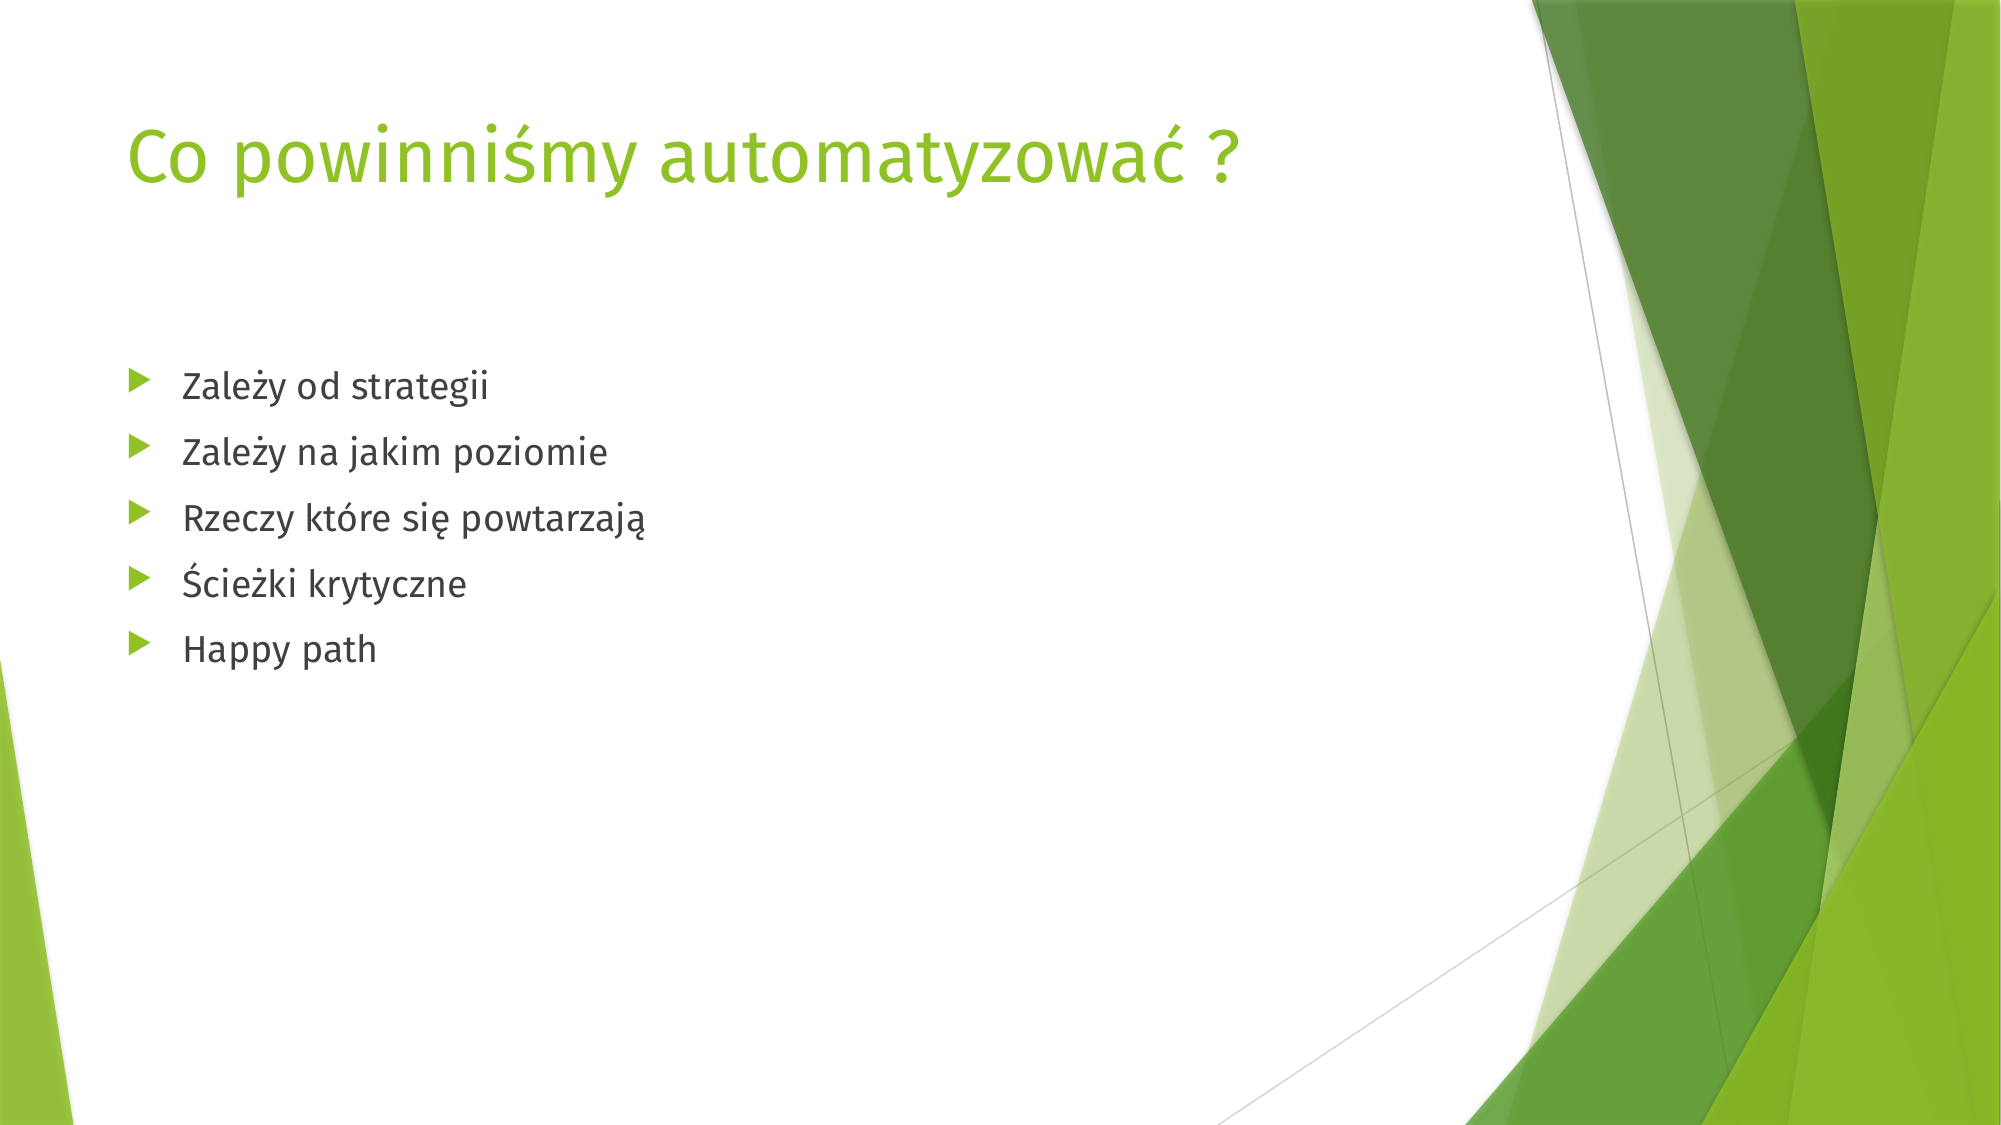

# Co powinniśmy automatyzować ?
Zależy od strategii
Zależy na jakim poziomie
Rzeczy które się powtarzają
Ścieżki krytyczne
Happy path